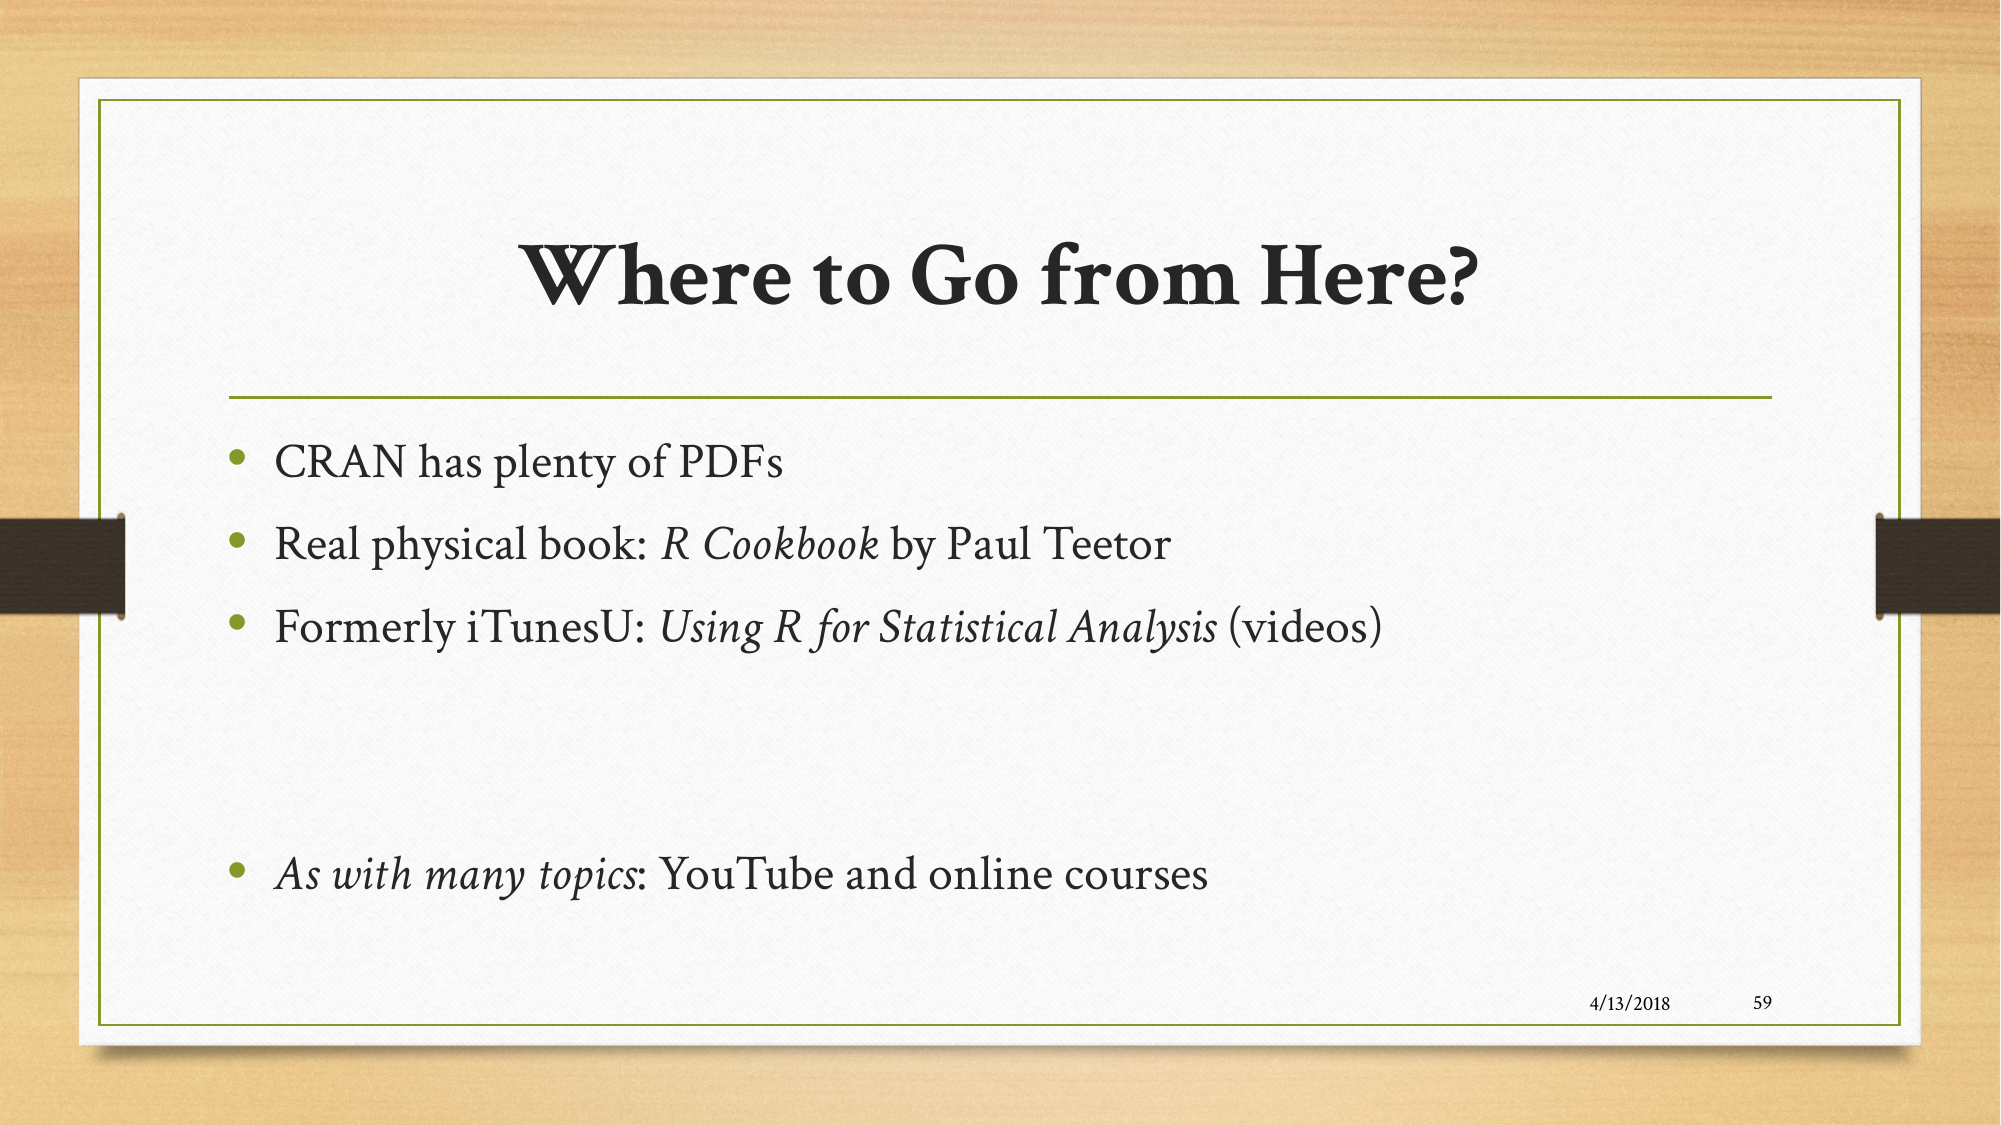

# Where to Go from Here?
CRAN has plenty of PDFs
Real physical book: R Cookbook by Paul Teetor
Formerly iTunesU: Using R for Statistical Analysis (videos)

As with many topics: YouTube and online courses
4/13/2018
59